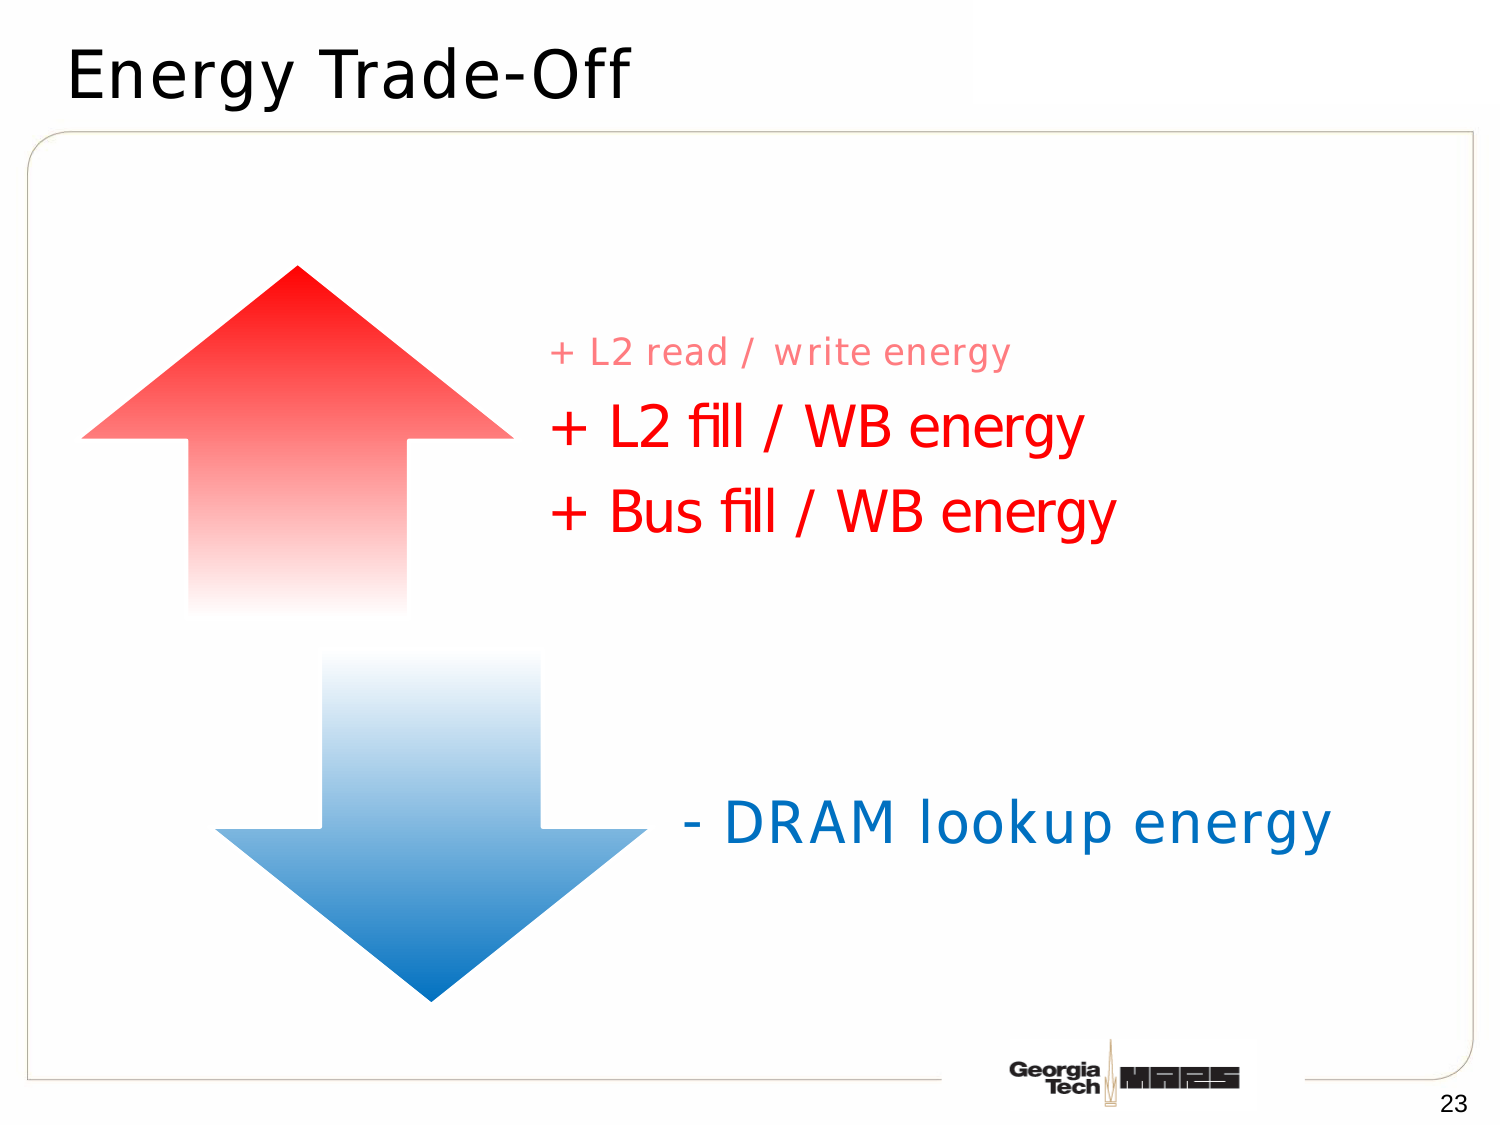

# Energy Trade-Off
+ L2 read / write energy
+ L2 fill / WB energy
+ Bus fill / WB energy
- DRAM lookup energy